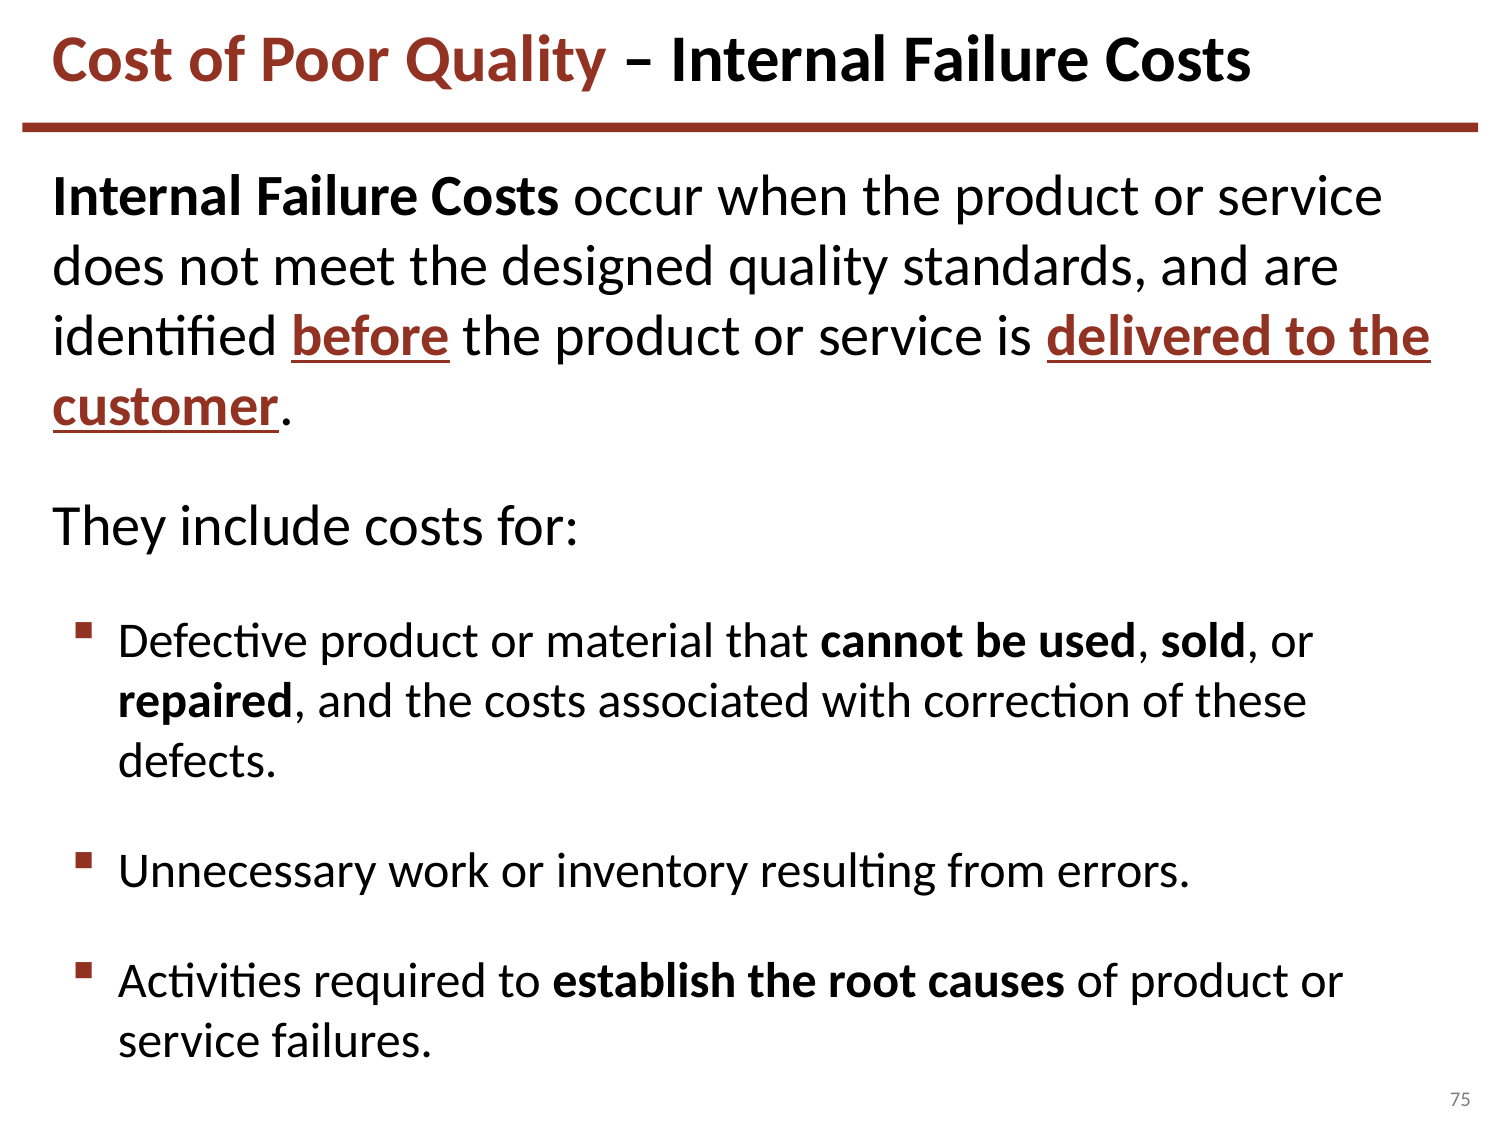

# Cost of Poor Quality – Internal Failure Costs
Internal Failure Costs occur when the product or service does not meet the designed quality standards, and are identified before the product or service is delivered to the customer.
They include costs for:
Defective product or material that cannot be used, sold, or repaired, and the costs associated with correction of these defects.
Unnecessary work or inventory resulting from errors.
Activities required to establish the root causes of product or service failures.